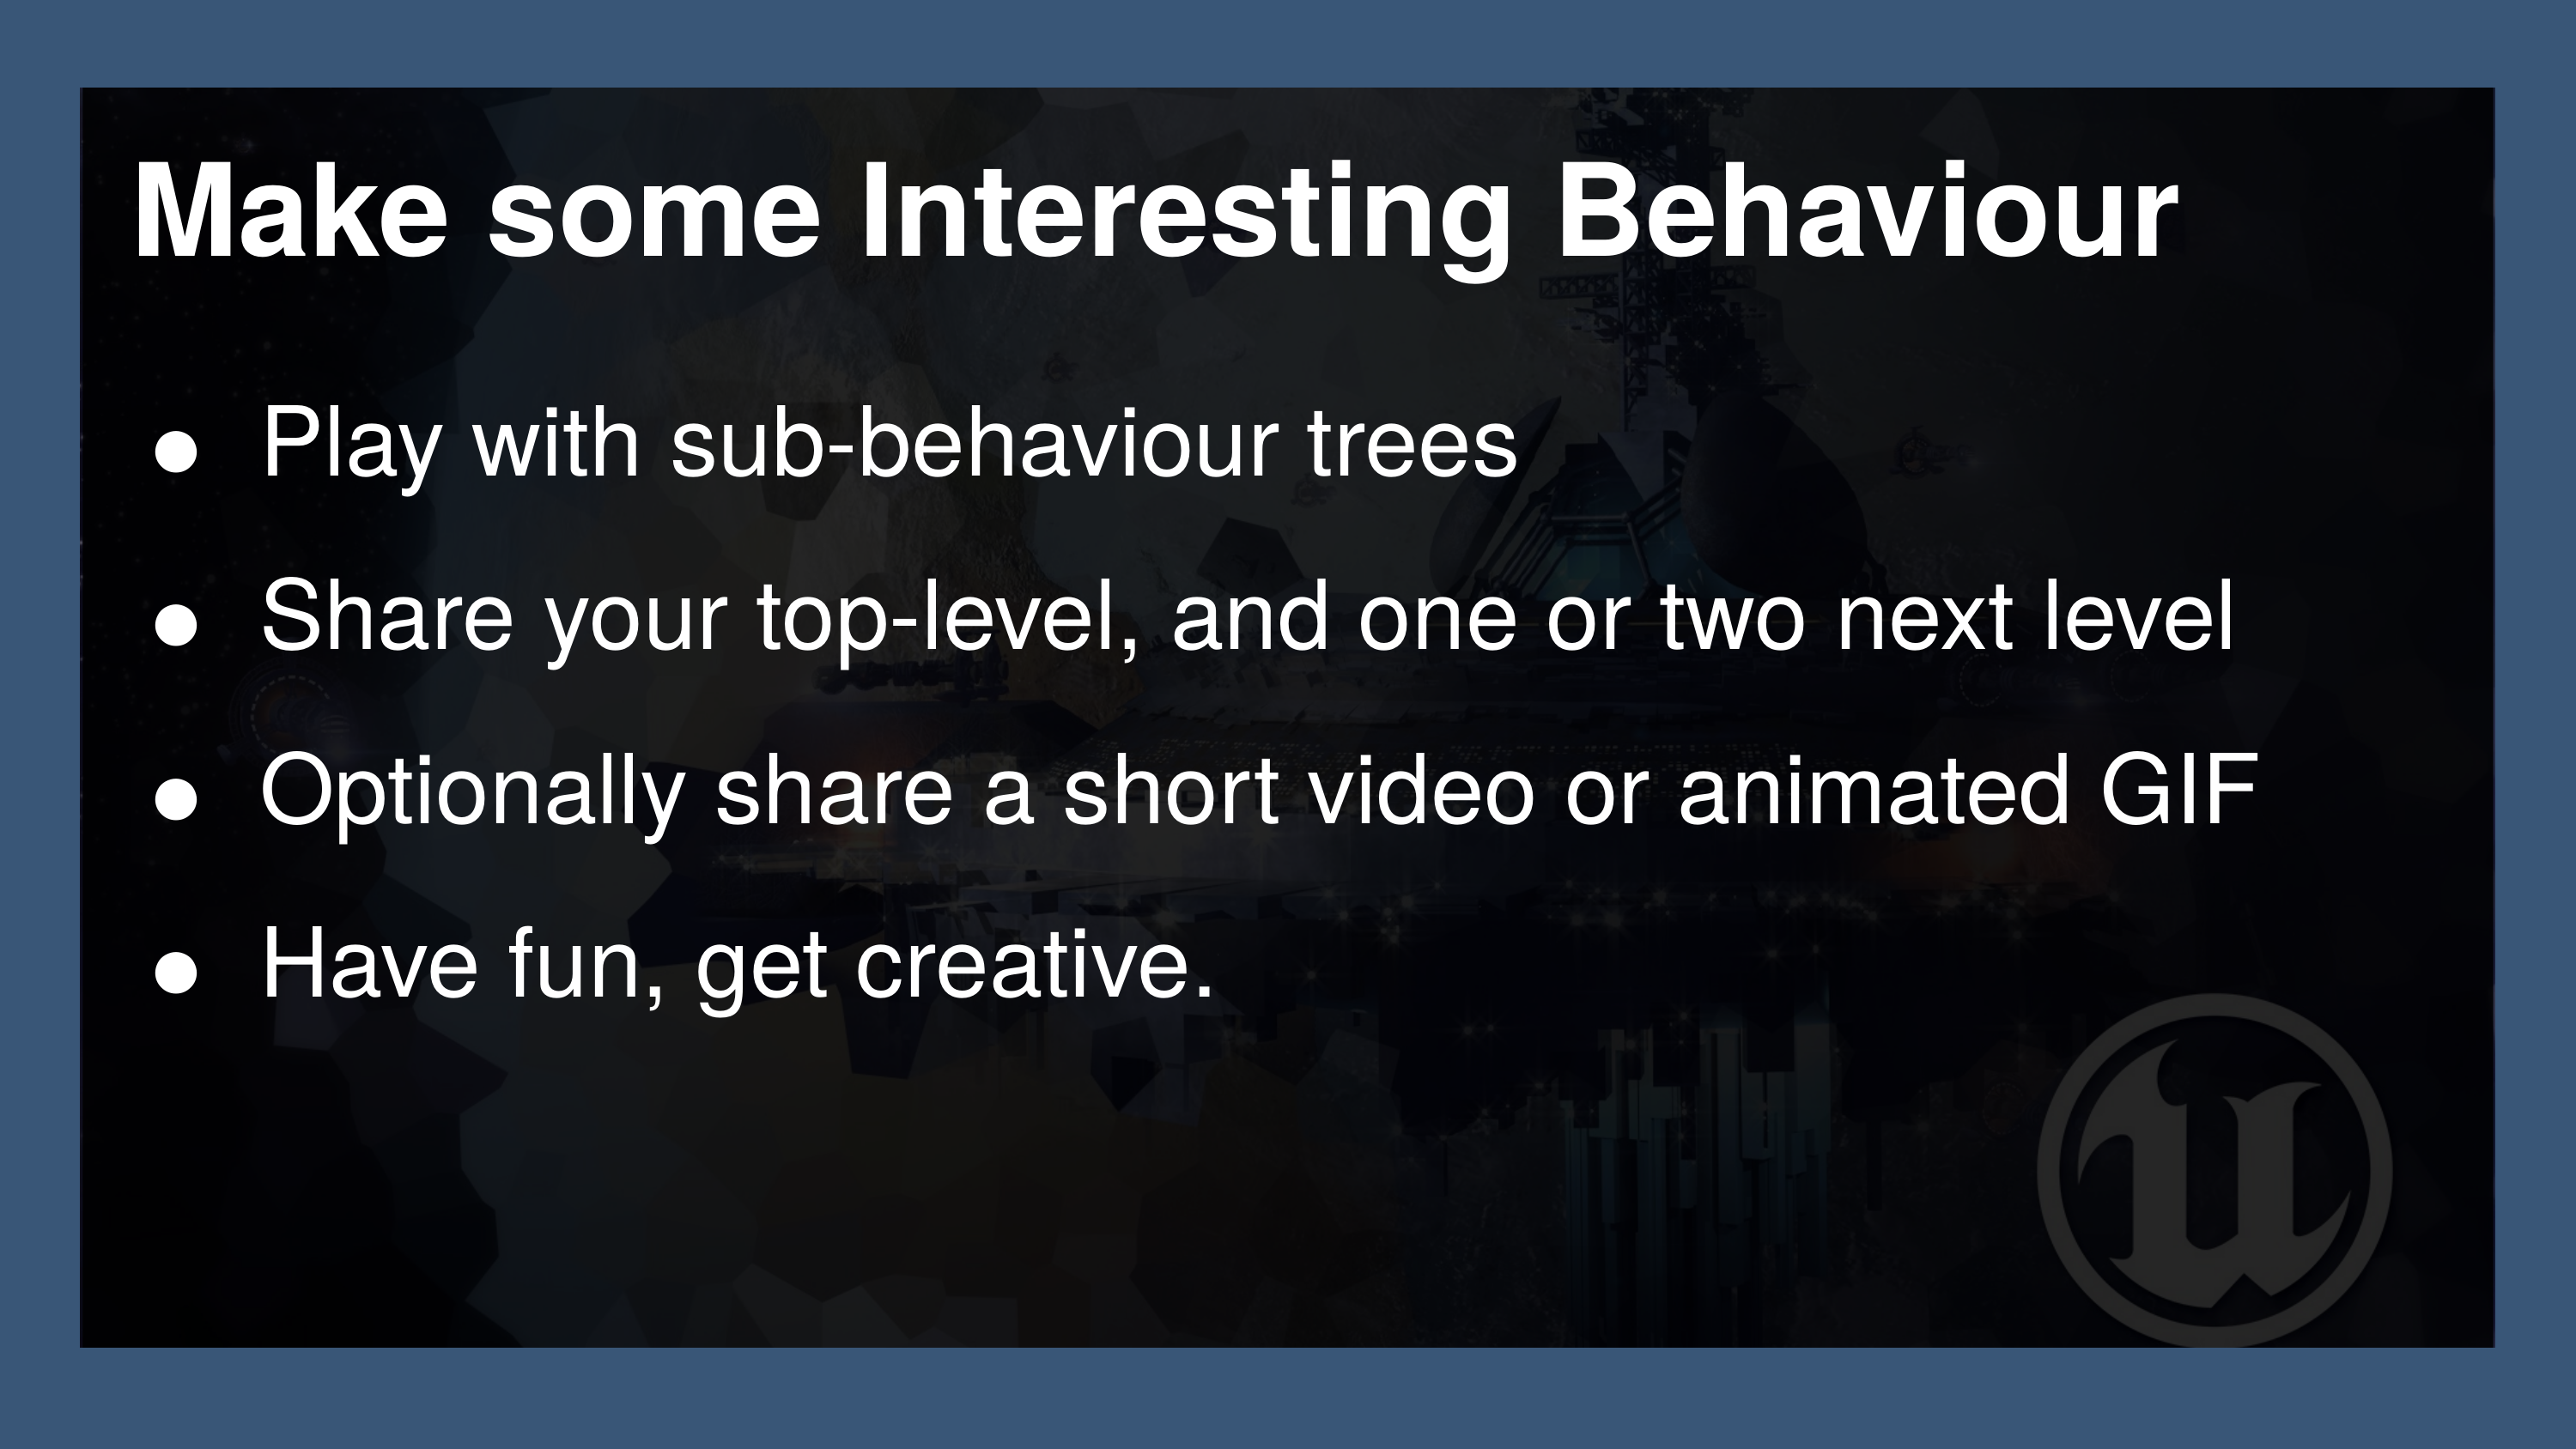

Make some Interesting Behaviour
Play with sub-behaviour trees
Share your top-level, and one or two next level
Optionally share a short video or animated GIF
Have fun, get creative.